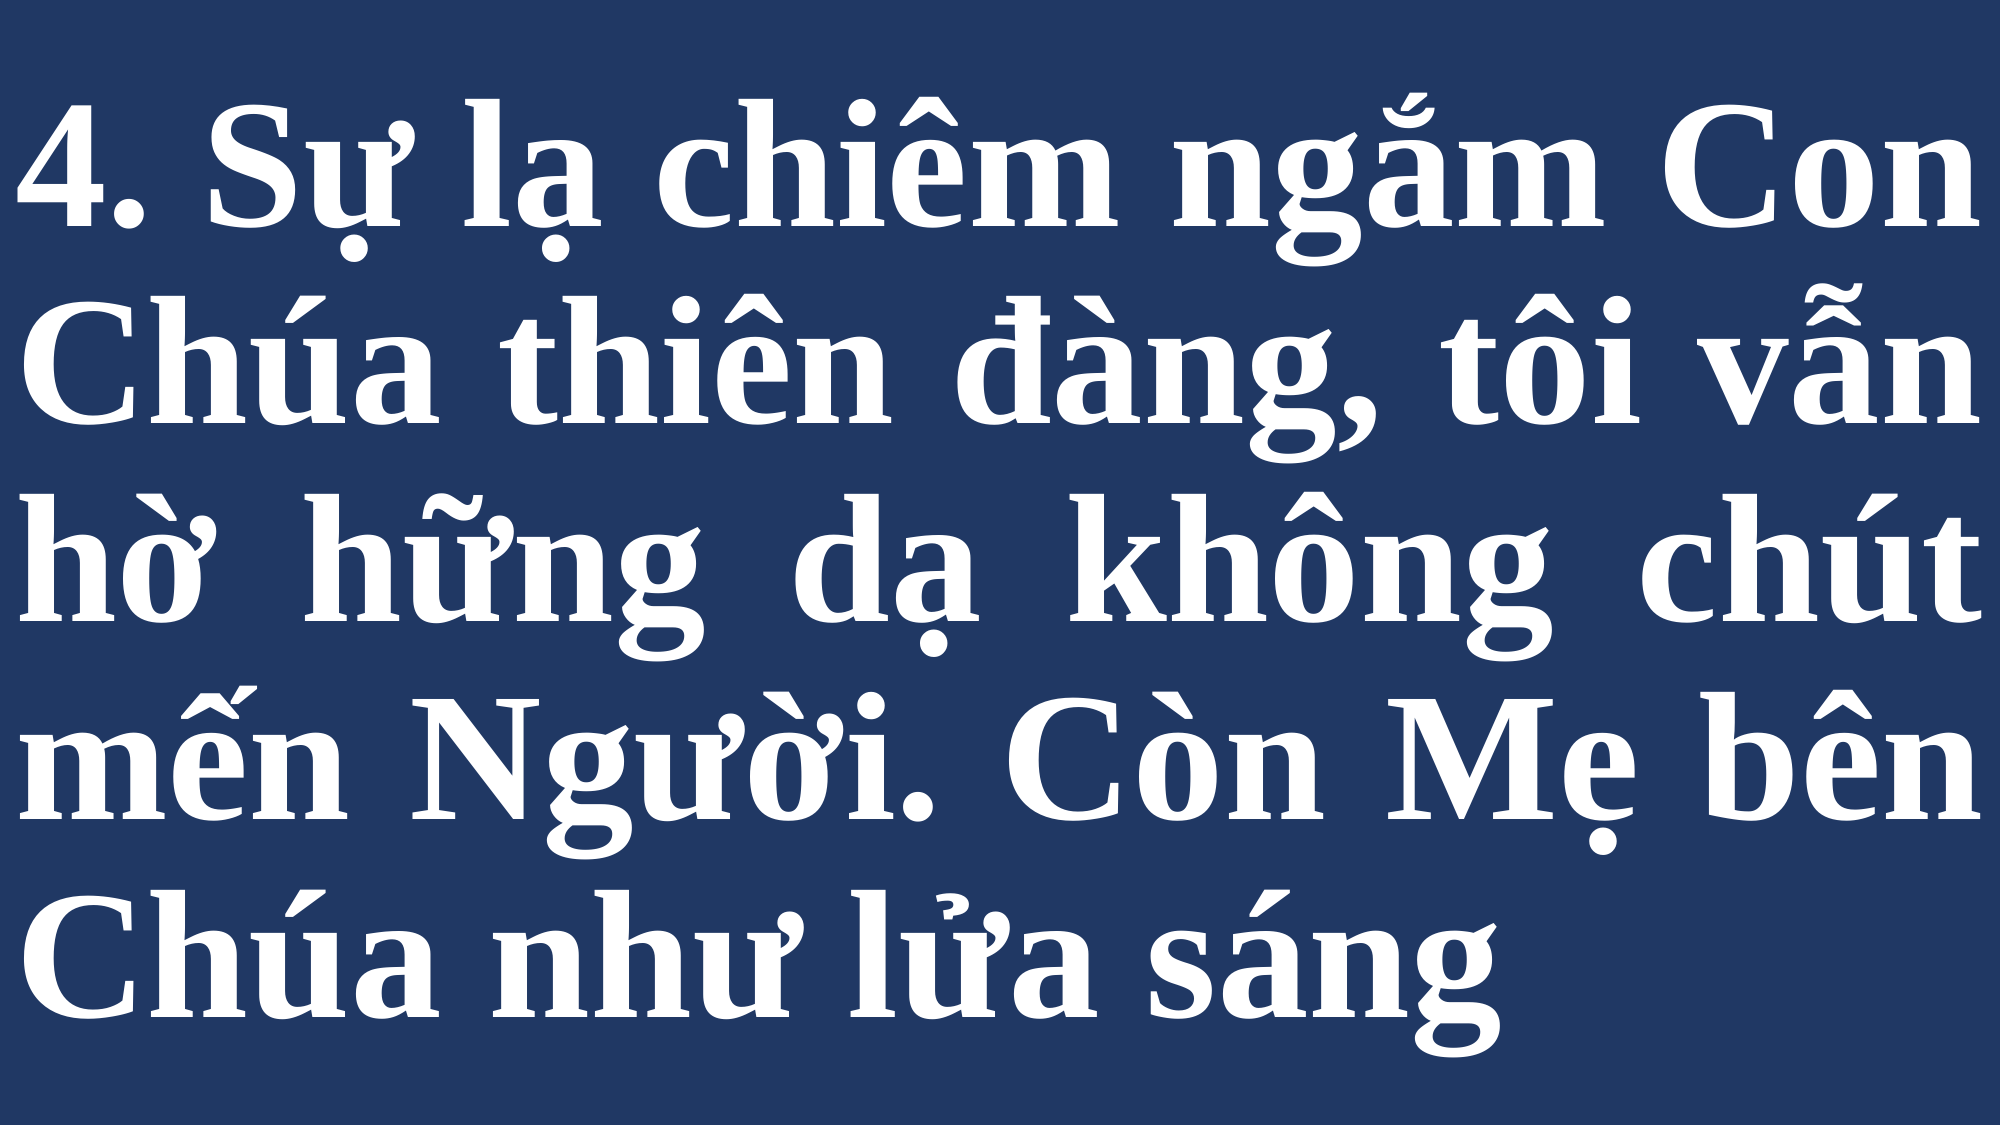

# 4. Sự lạ chiêm ngắm Con Chúa thiên đàng, tôi vẫn hờ hững dạ không chút mến Người. Còn Mẹ bên Chúa như lửa sáng